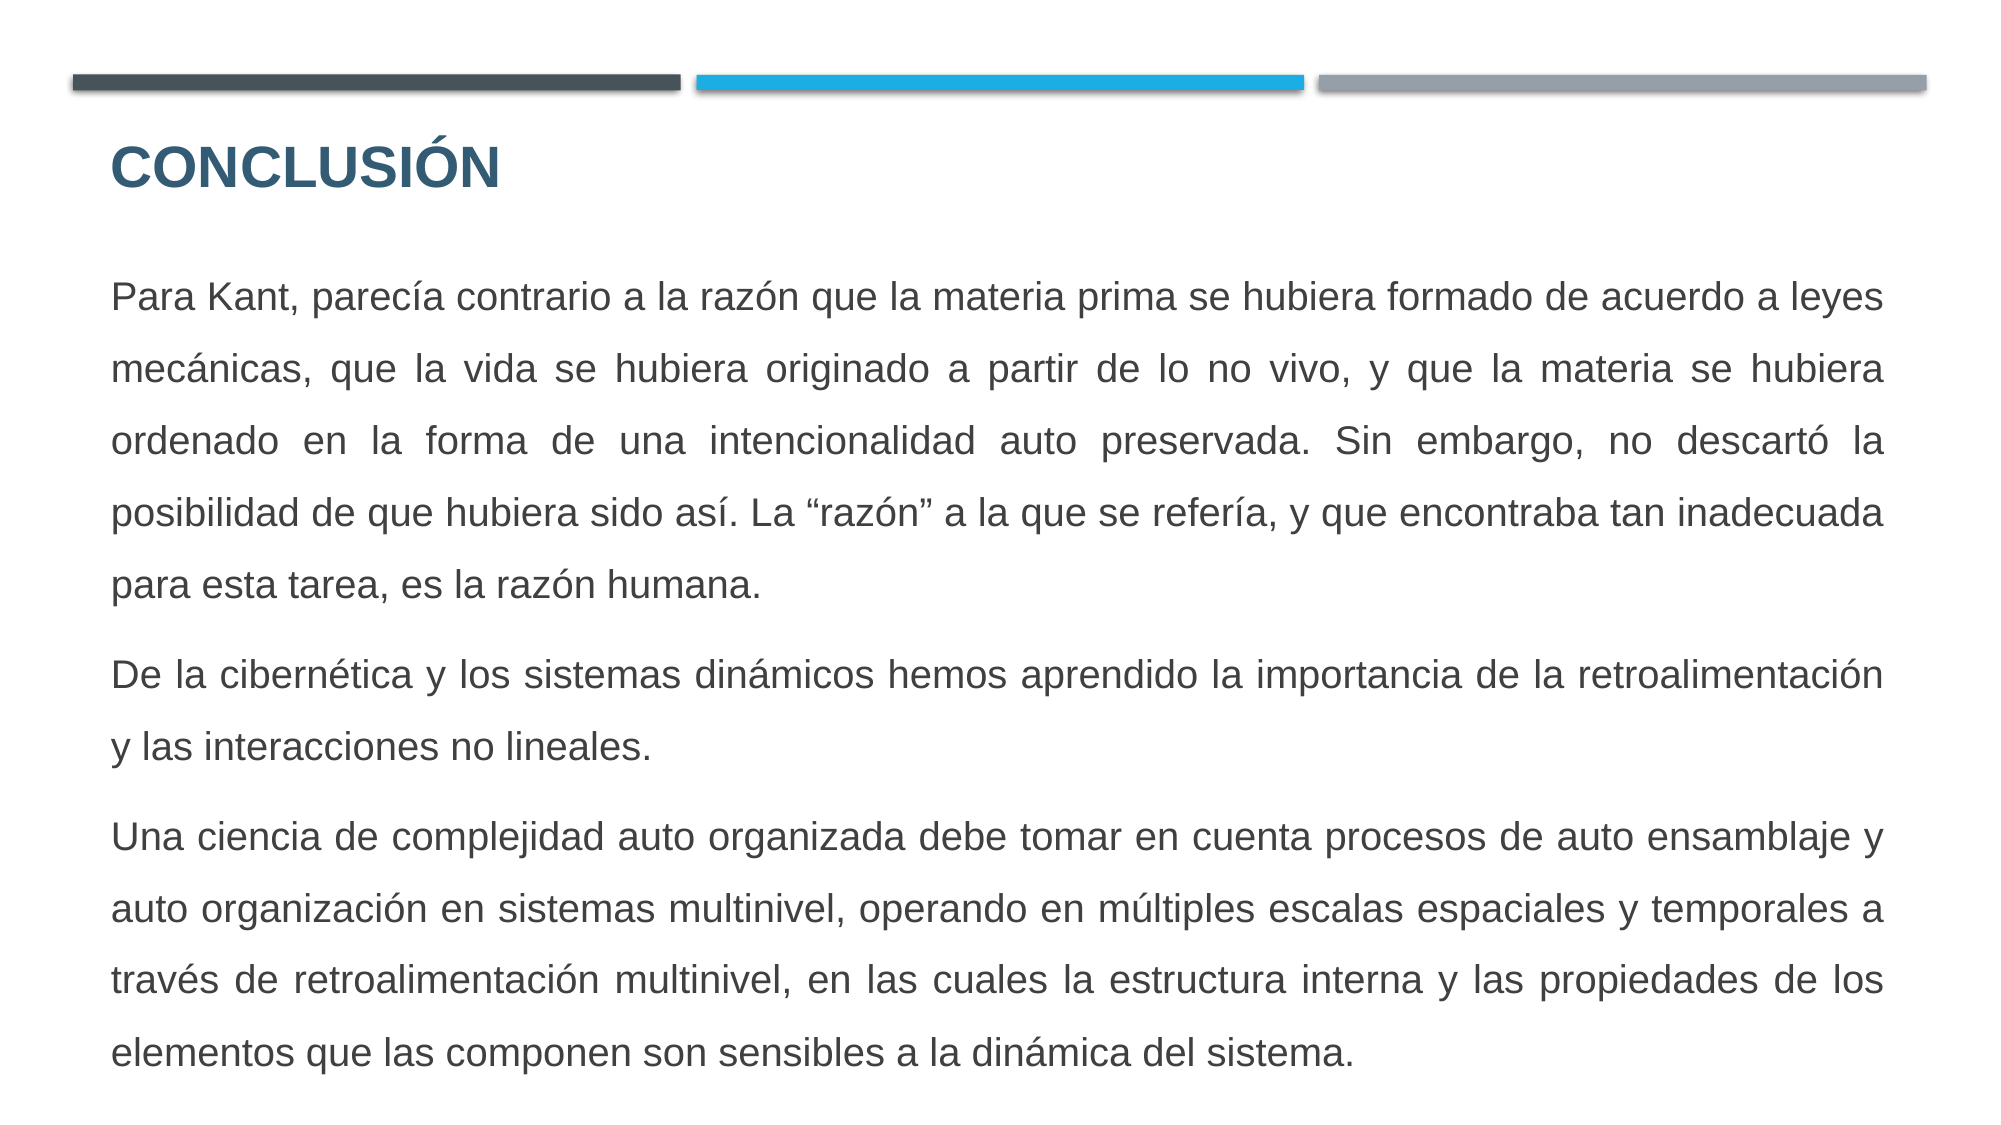

# Conclusión
Para Kant, parecía contrario a la razón que la materia prima se hubiera formado de acuerdo a leyes mecánicas, que la vida se hubiera originado a partir de lo no vivo, y que la materia se hubiera ordenado en la forma de una intencionalidad auto preservada. Sin embargo, no descartó la posibilidad de que hubiera sido así. La “razón” a la que se refería, y que encontraba tan inadecuada para esta tarea, es la razón humana.
De la cibernética y los sistemas dinámicos hemos aprendido la importancia de la retroalimentación y las interacciones no lineales.
Una ciencia de complejidad auto organizada debe tomar en cuenta procesos de auto ensamblaje y auto organización en sistemas multinivel, operando en múltiples escalas espaciales y temporales a través de retroalimentación multinivel, en las cuales la estructura interna y las propiedades de los elementos que las componen son sensibles a la dinámica del sistema.